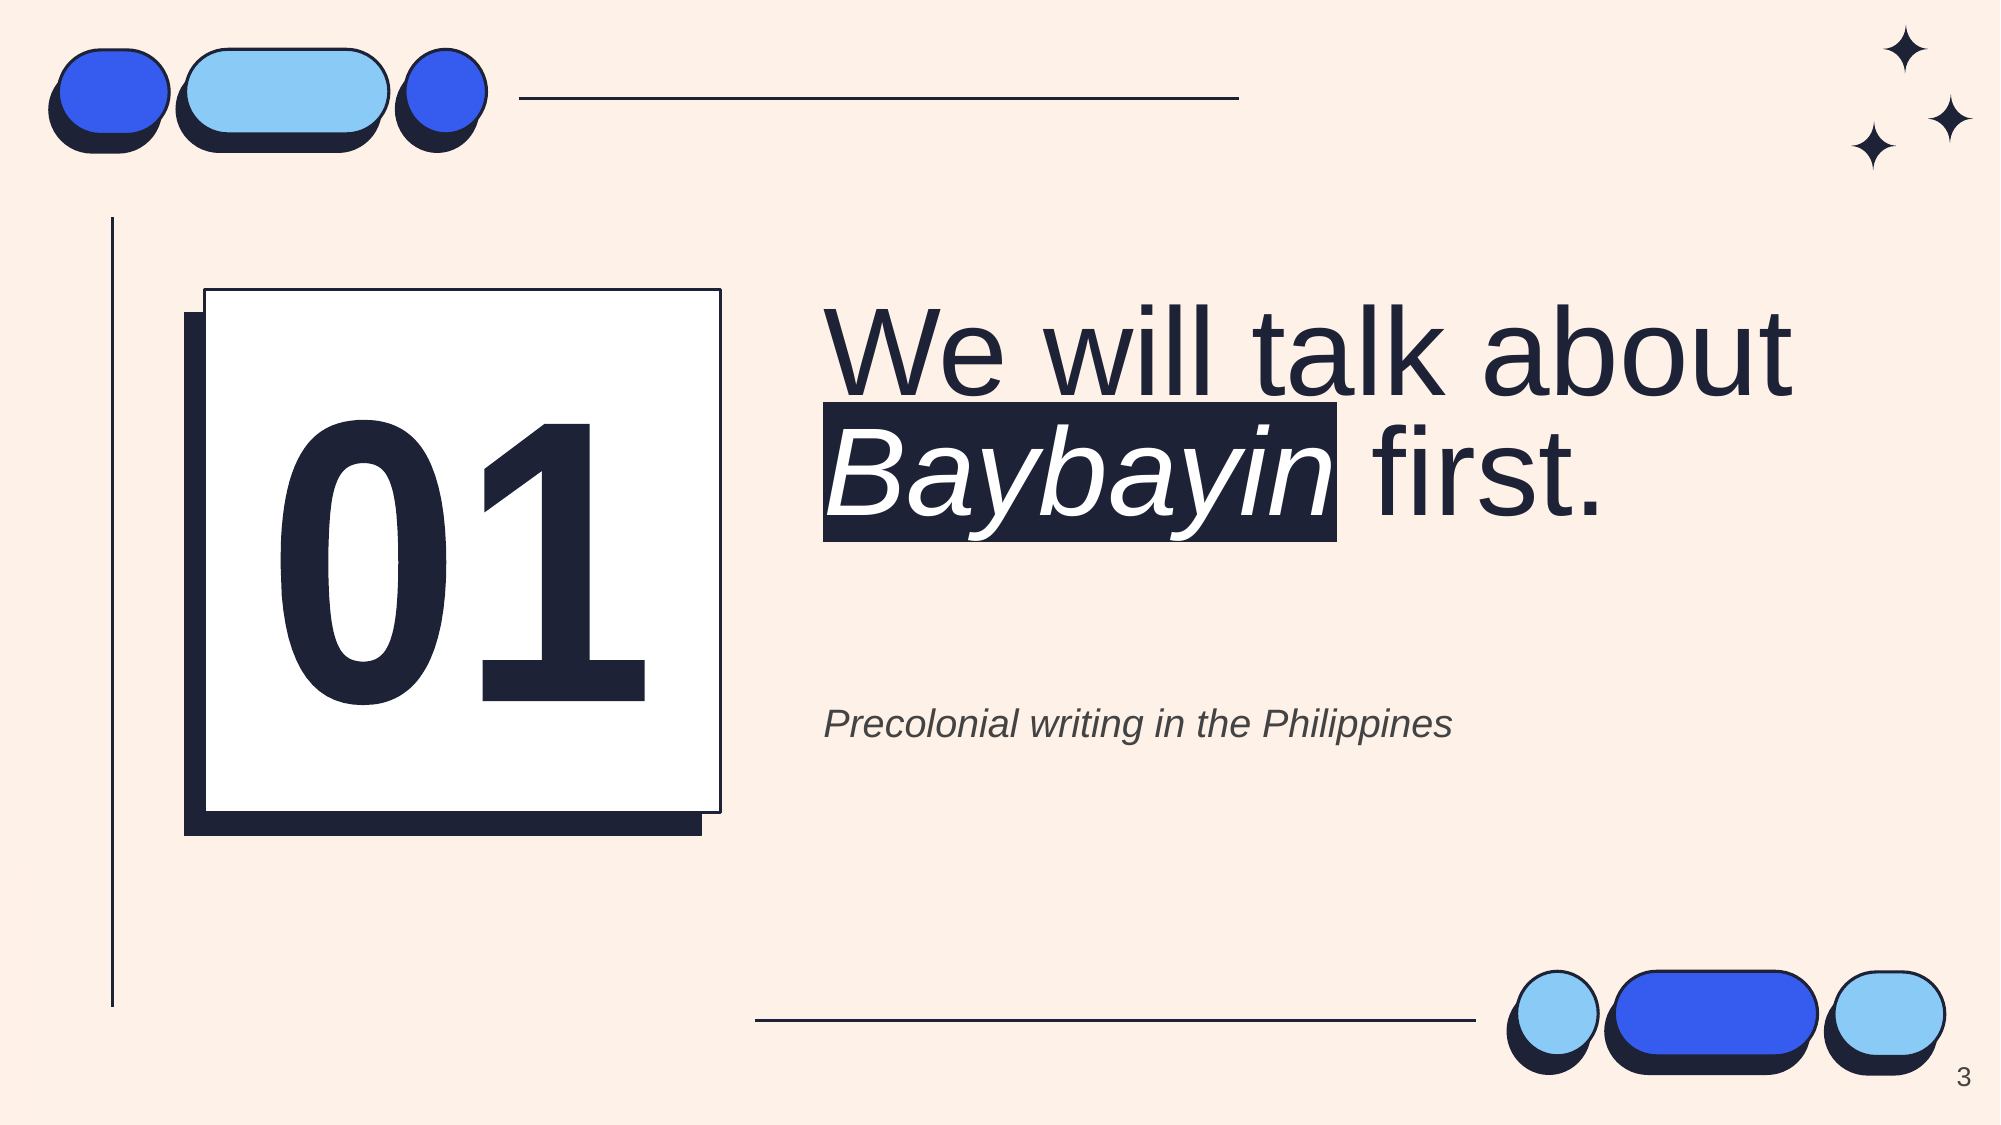

# We will talk about Baybayin first.

01
Precolonial writing in the Philippines

3